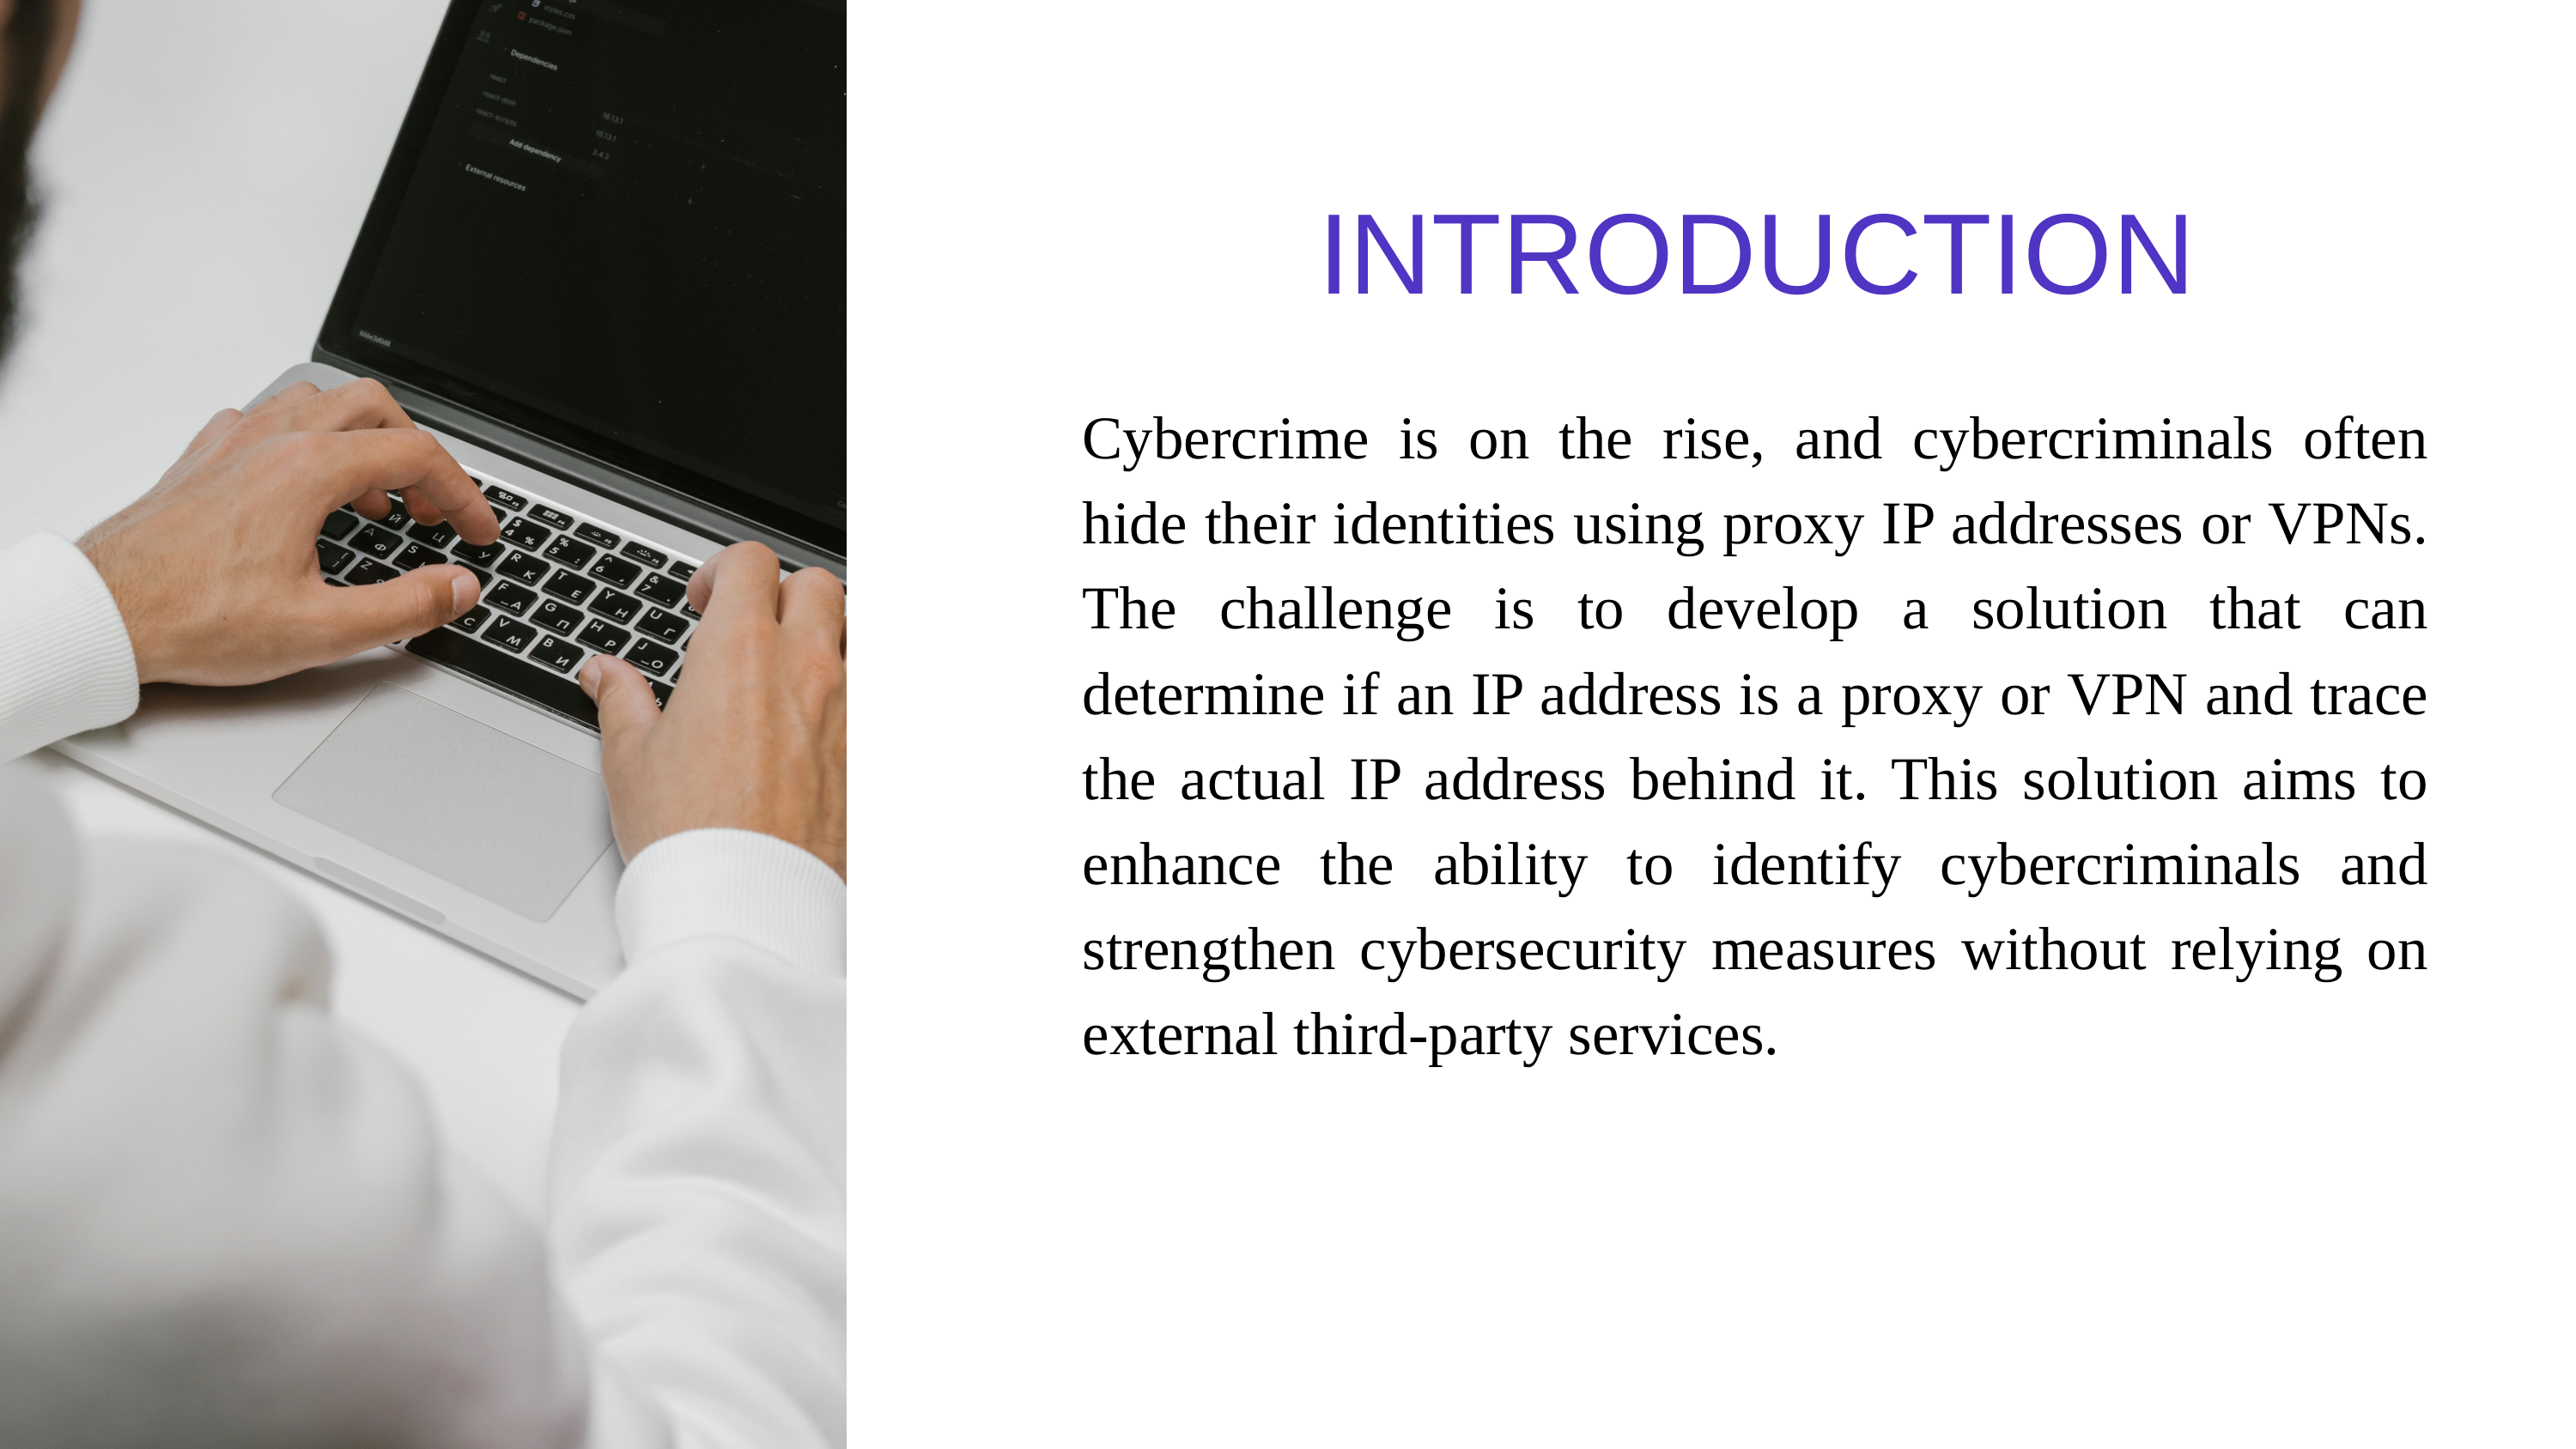

INTRODUCTION
Cybercrime is on the rise, and cybercriminals often hide their identities using proxy IP addresses or VPNs. The challenge is to develop a solution that can determine if an IP address is a proxy or VPN and trace the actual IP address behind it. This solution aims to enhance the ability to identify cybercriminals and strengthen cybersecurity measures without relying on external third-party services.